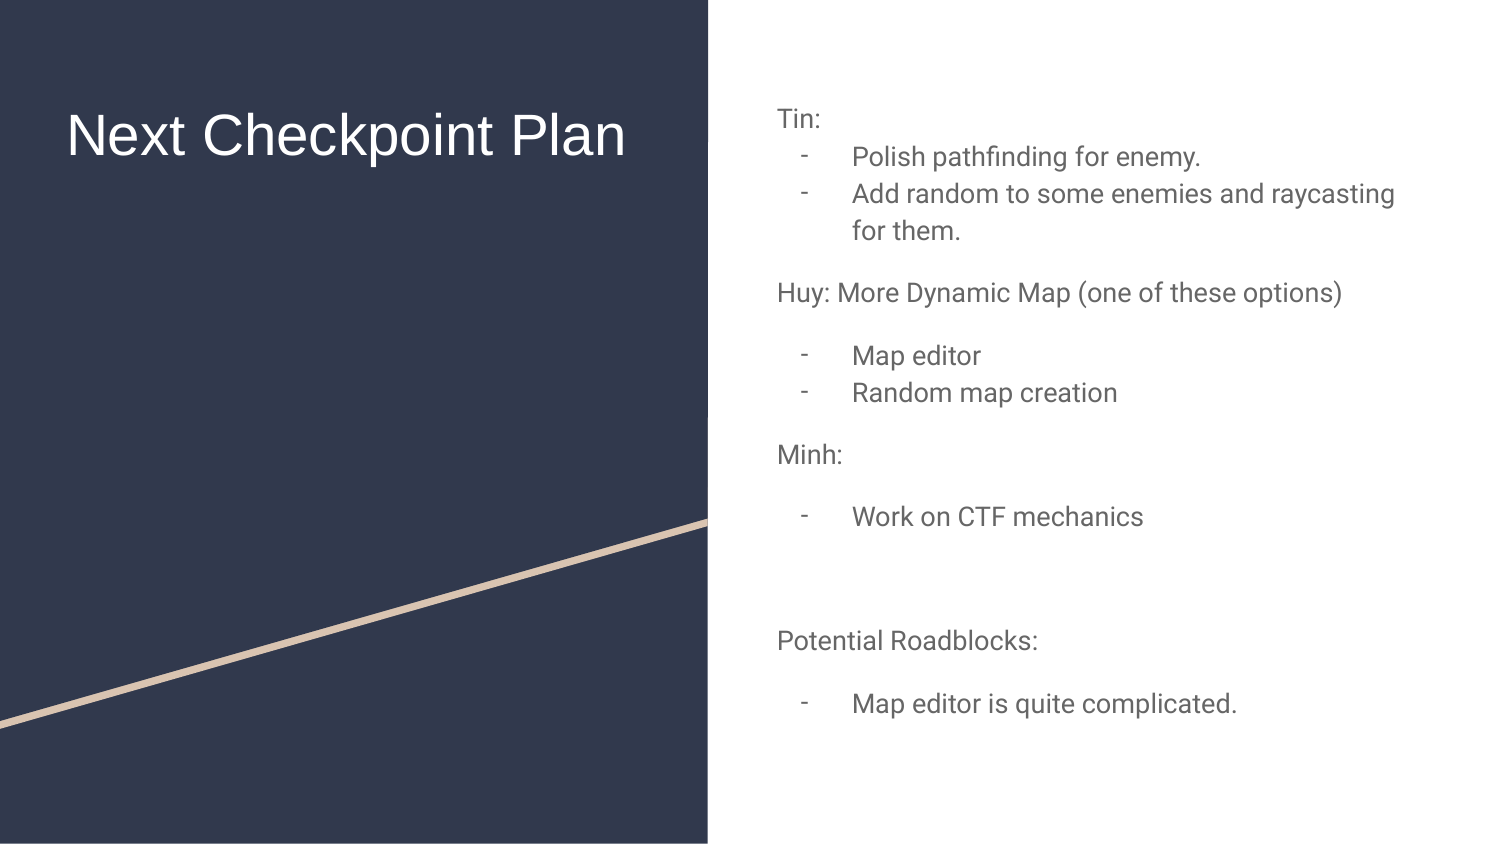

# Next Checkpoint Plan
Tin:
Polish pathfinding for enemy.
Add random to some enemies and raycasting for them.
Huy: More Dynamic Map (one of these options)
Map editor
Random map creation
Minh:
Work on CTF mechanics

Potential Roadblocks:
Map editor is quite complicated.